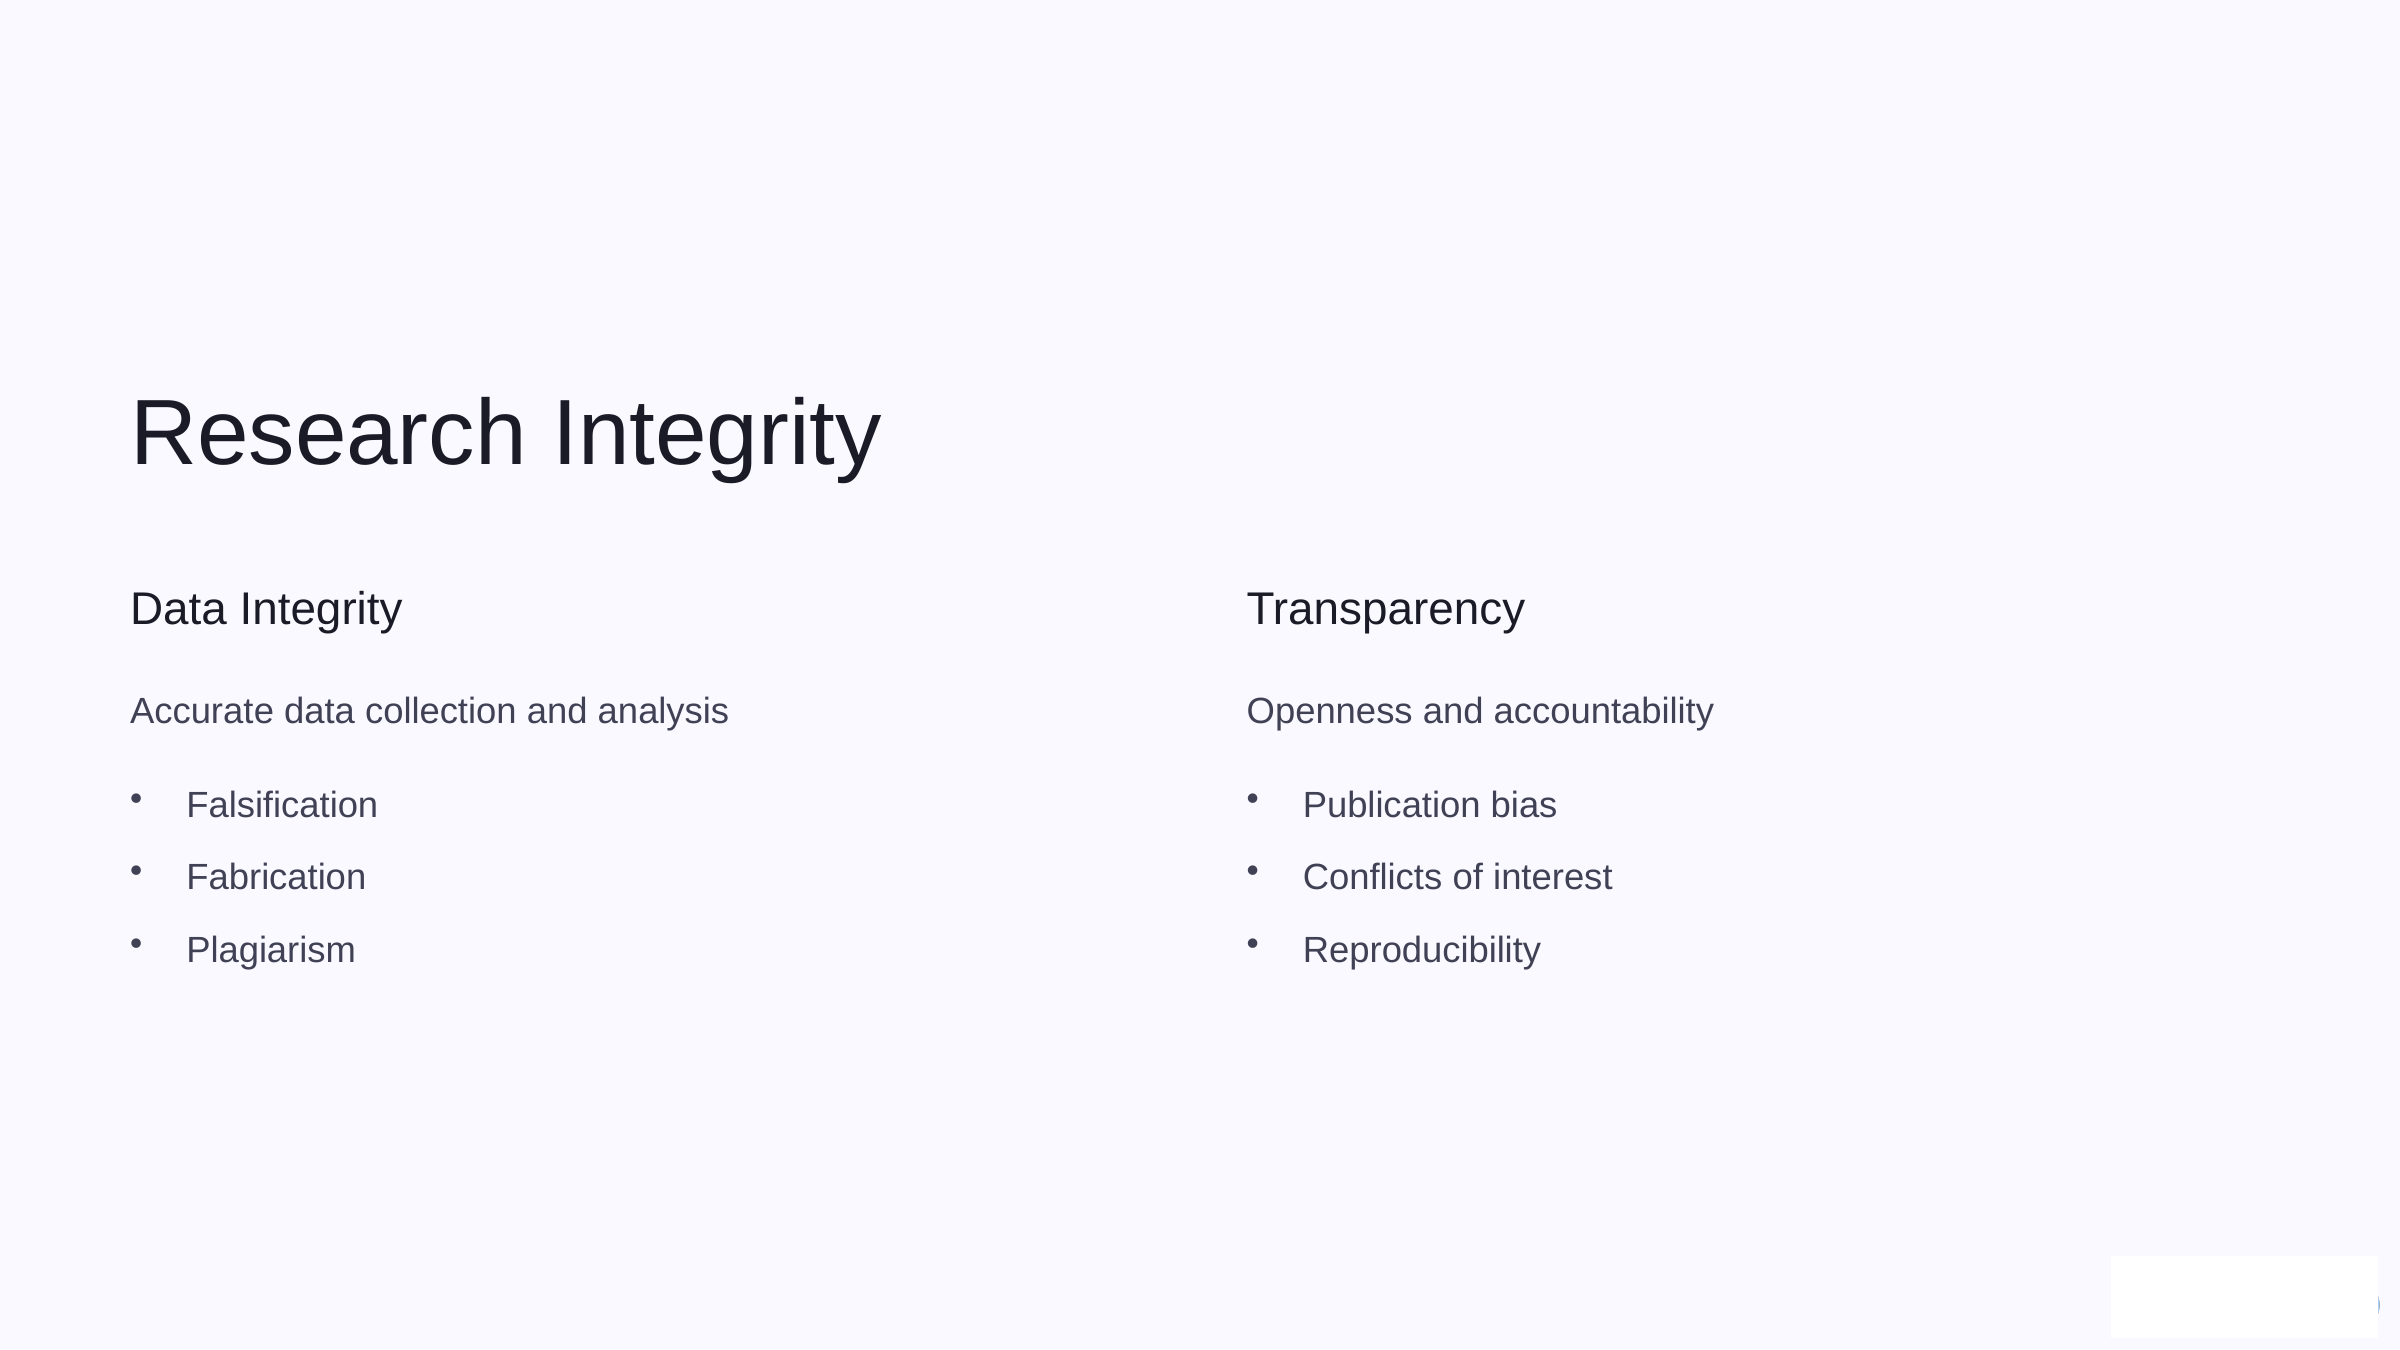

Research Integrity
Data Integrity
Transparency
Accurate data collection and analysis
Openness and accountability
Falsification
Publication bias
Fabrication
Conflicts of interest
Plagiarism
Reproducibility